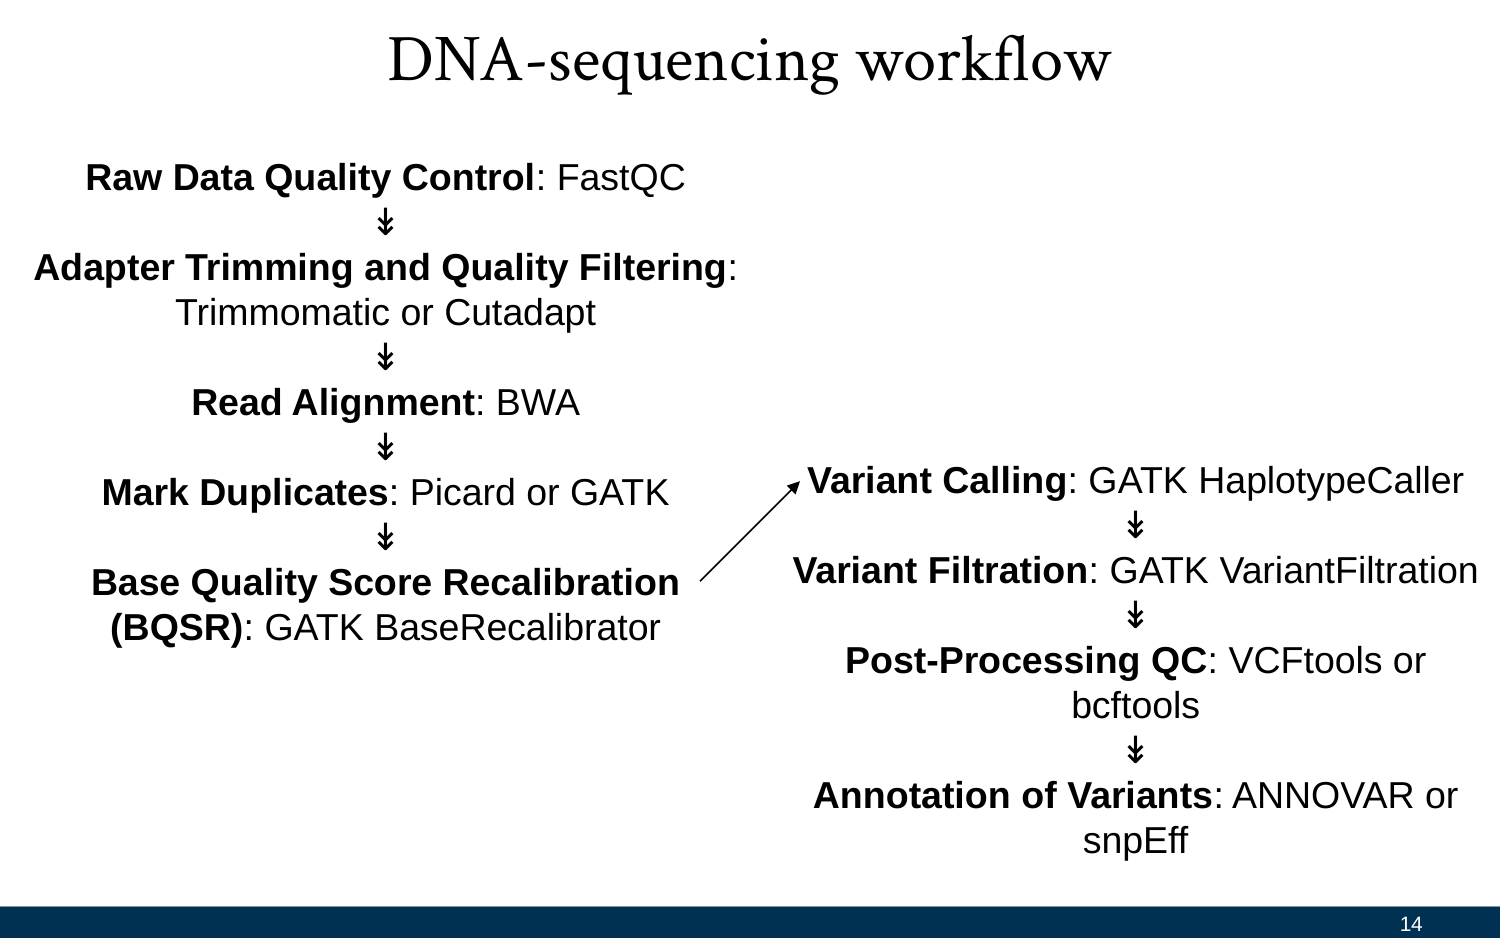

# DNA-sequencing workflow
Raw Data Quality Control: FastQC
↡
Adapter Trimming and Quality Filtering: Trimmomatic or Cutadapt
↡
Read Alignment: BWA
↡
Mark Duplicates: Picard or GATK
↡
Base Quality Score Recalibration (BQSR): GATK BaseRecalibrator
Variant Calling: GATK HaplotypeCaller
↡
Variant Filtration: GATK VariantFiltration
↡
Post-Processing QC: VCFtools or bcftools
↡
Annotation of Variants: ANNOVAR or snpEff